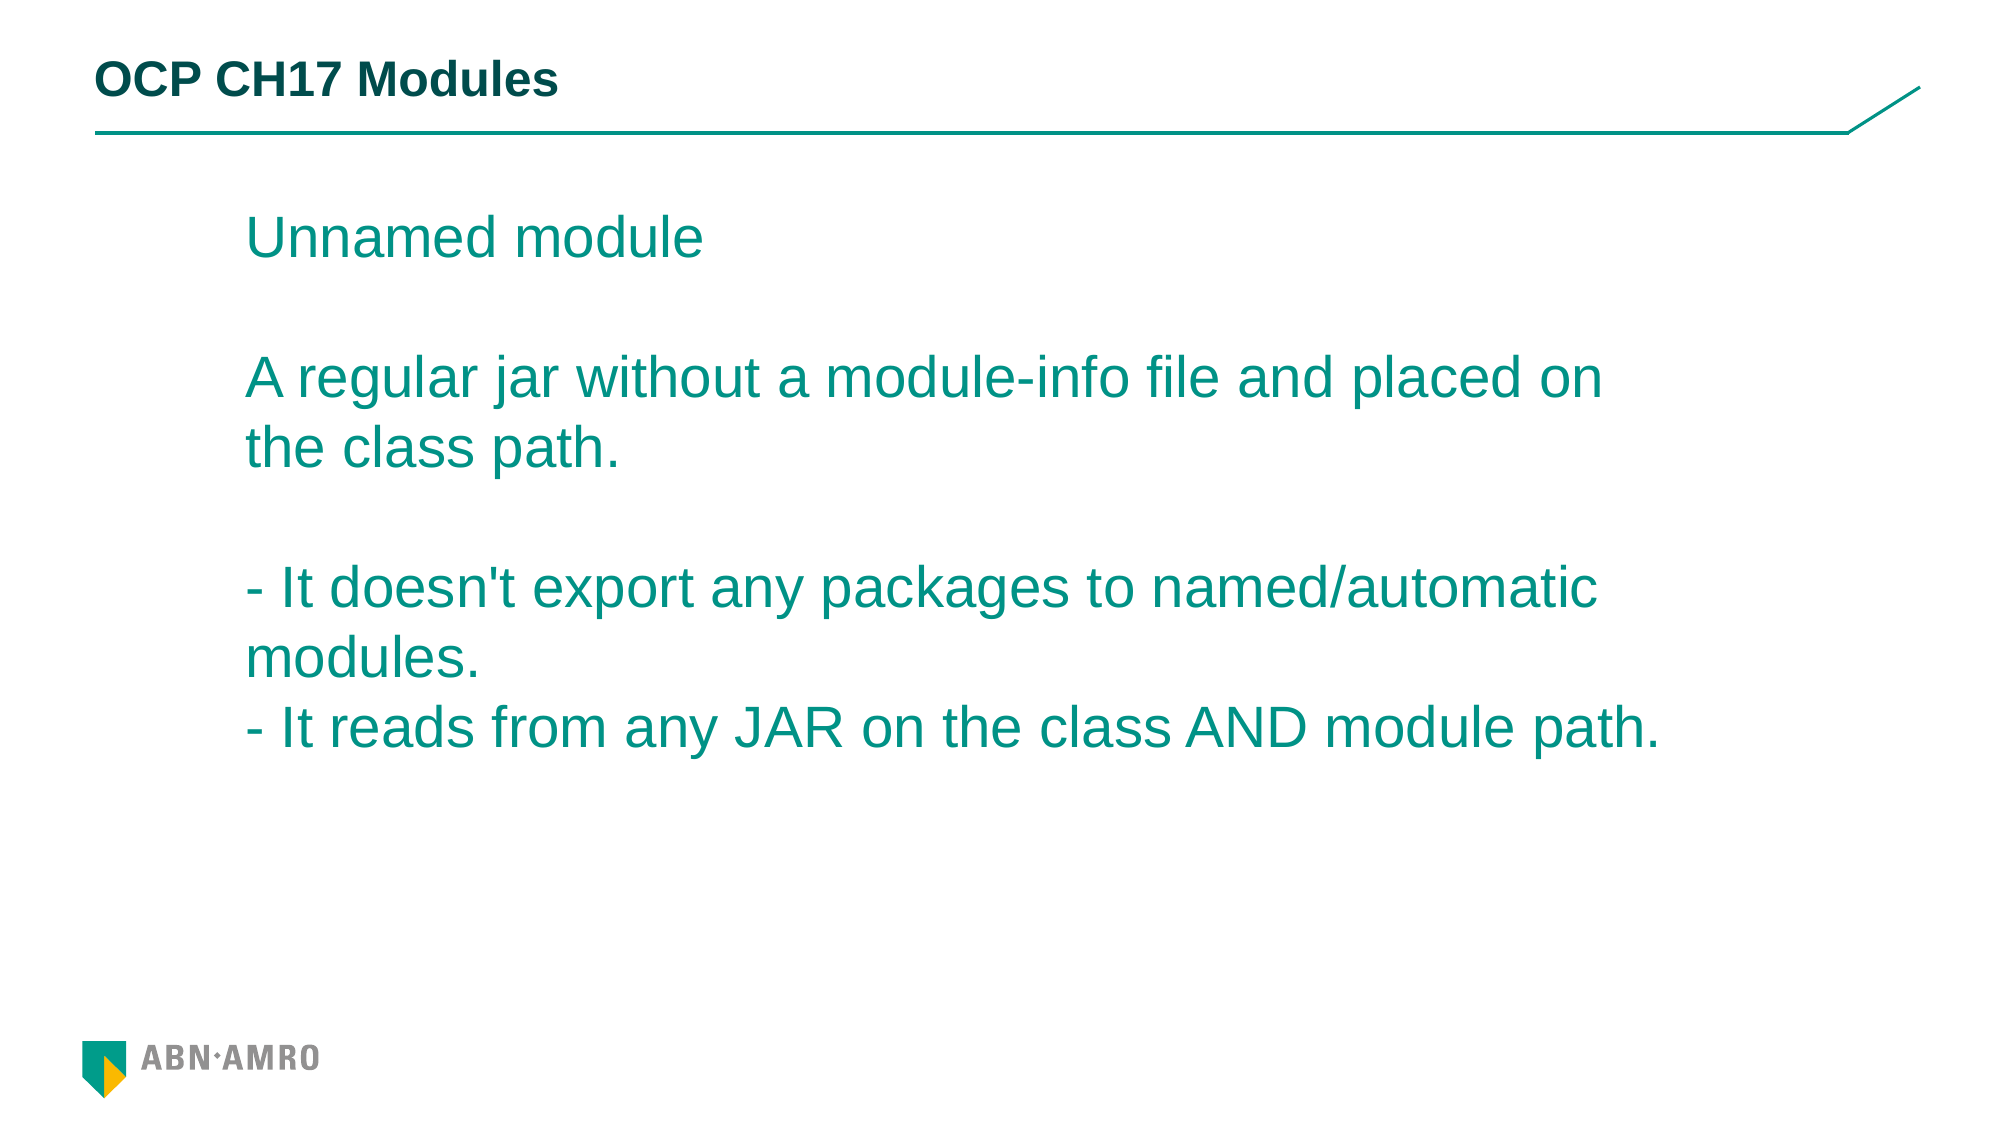

# OCP CH17 Modules
Unnamed module

A regular jar without a module-info file and placed on the class path.

- It doesn't export any packages to named/automatic modules.
- It reads from any JAR on the class AND module path.